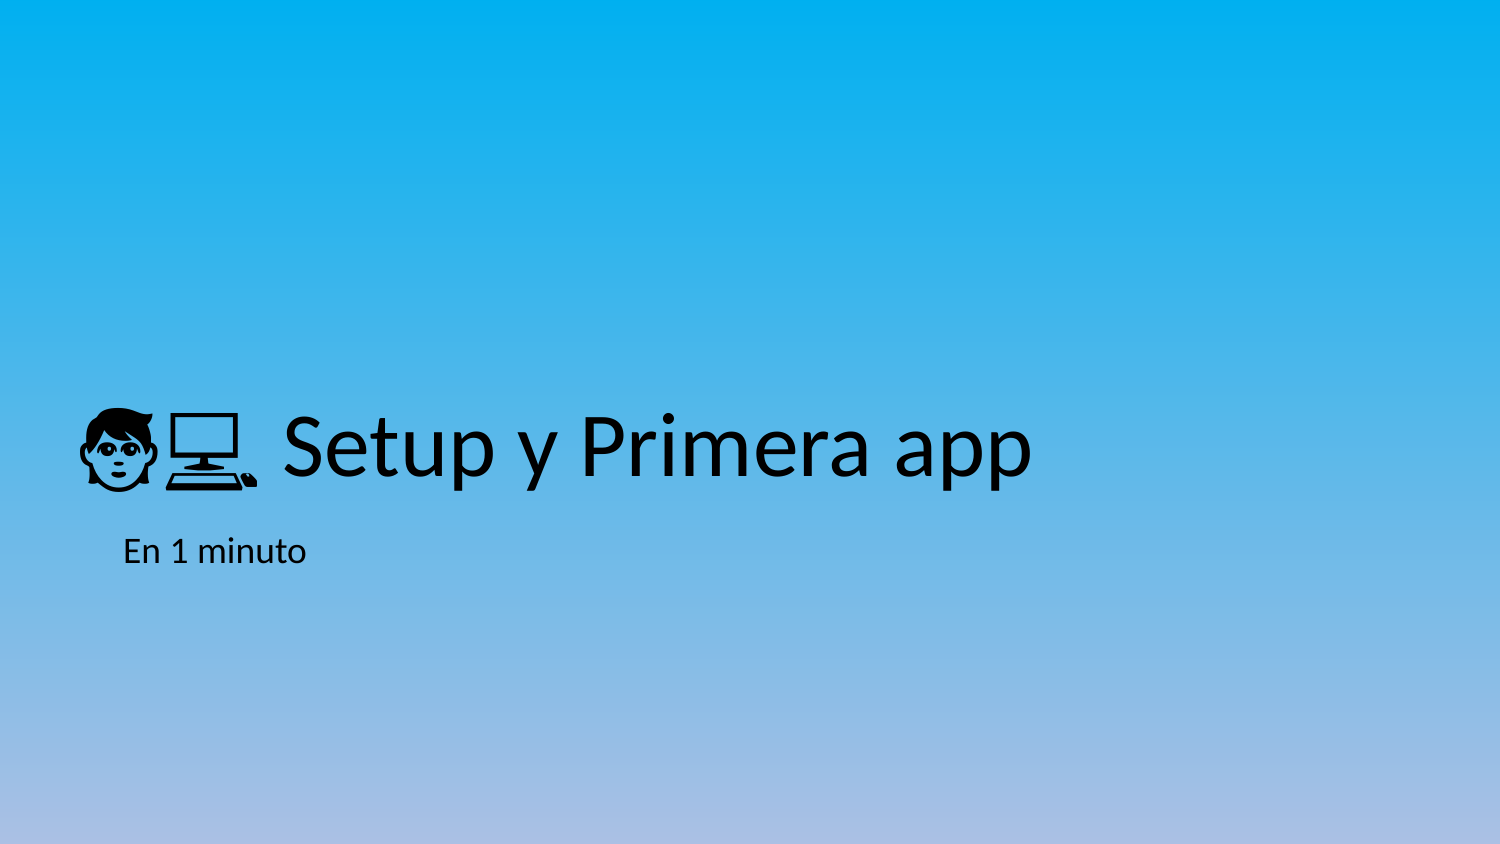

# 🧑‍💻 Setup y Primera app
En 1 minuto